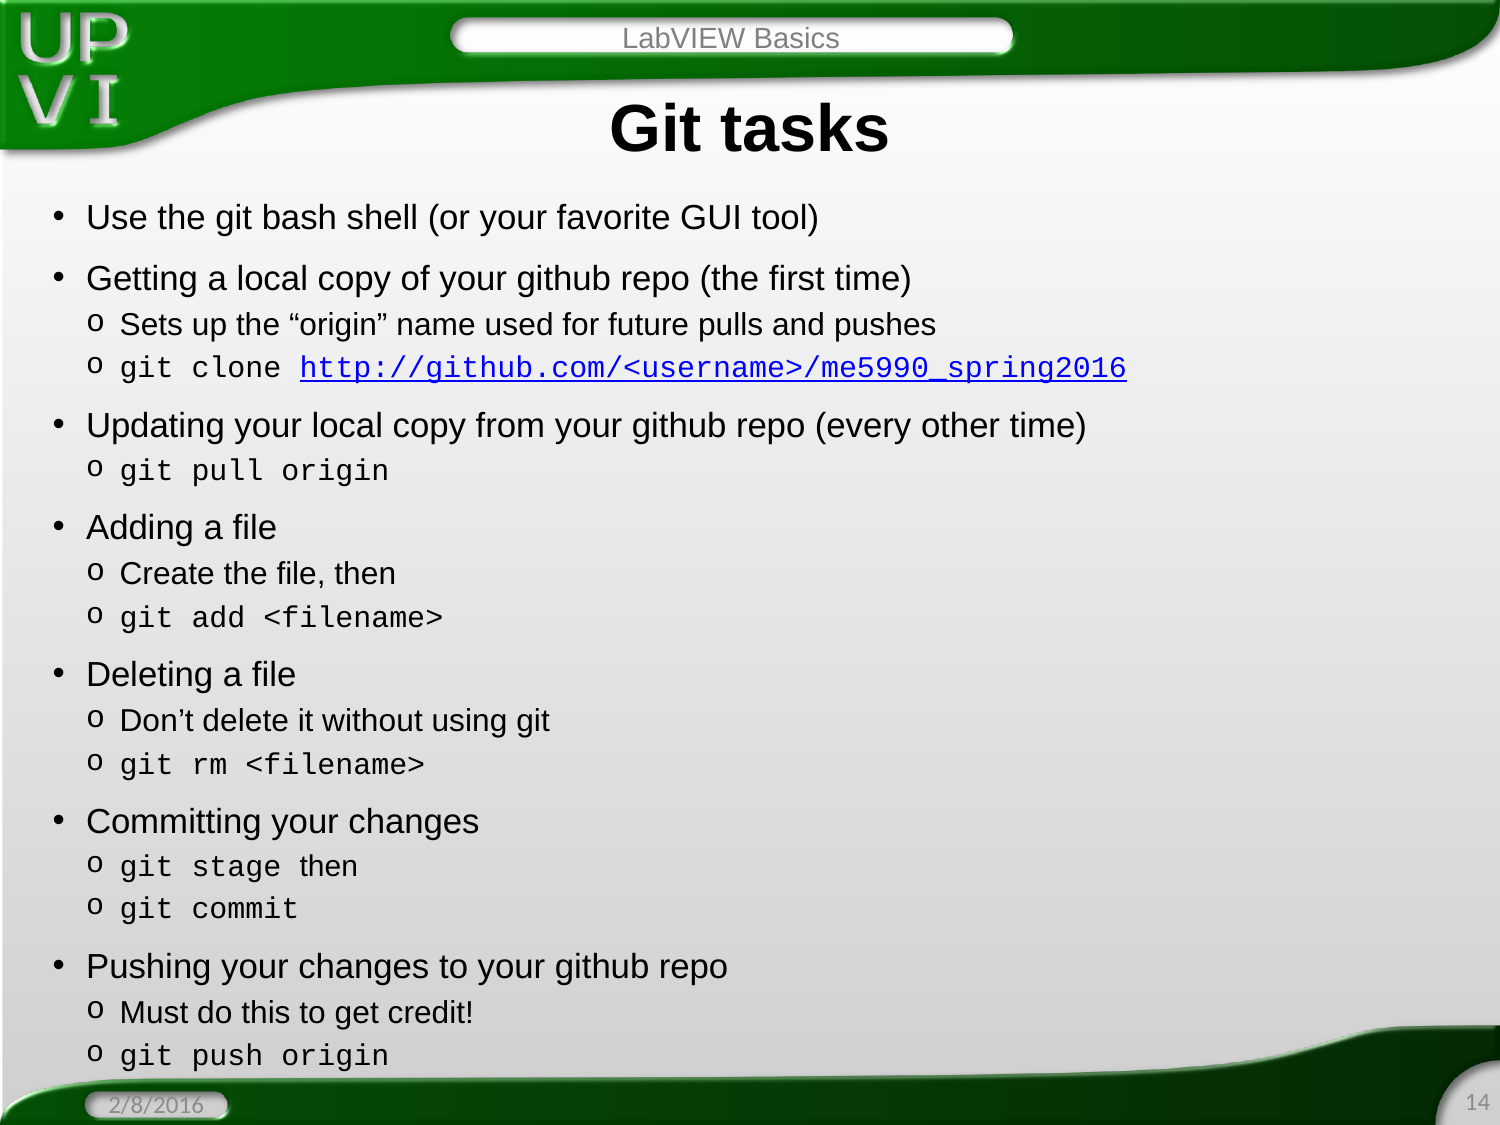

LabVIEW Basics
# Git tasks
Use the git bash shell (or your favorite GUI tool)
Getting a local copy of your github repo (the first time)
Sets up the “origin” name used for future pulls and pushes
git clone http://github.com/<username>/me5990_spring2016
Updating your local copy from your github repo (every other time)
git pull origin
Adding a file
Create the file, then
git add <filename>
Deleting a file
Don’t delete it without using git
git rm <filename>
Committing your changes
git stage then
git commit
Pushing your changes to your github repo
Must do this to get credit!
git push origin

14
2/8/2016